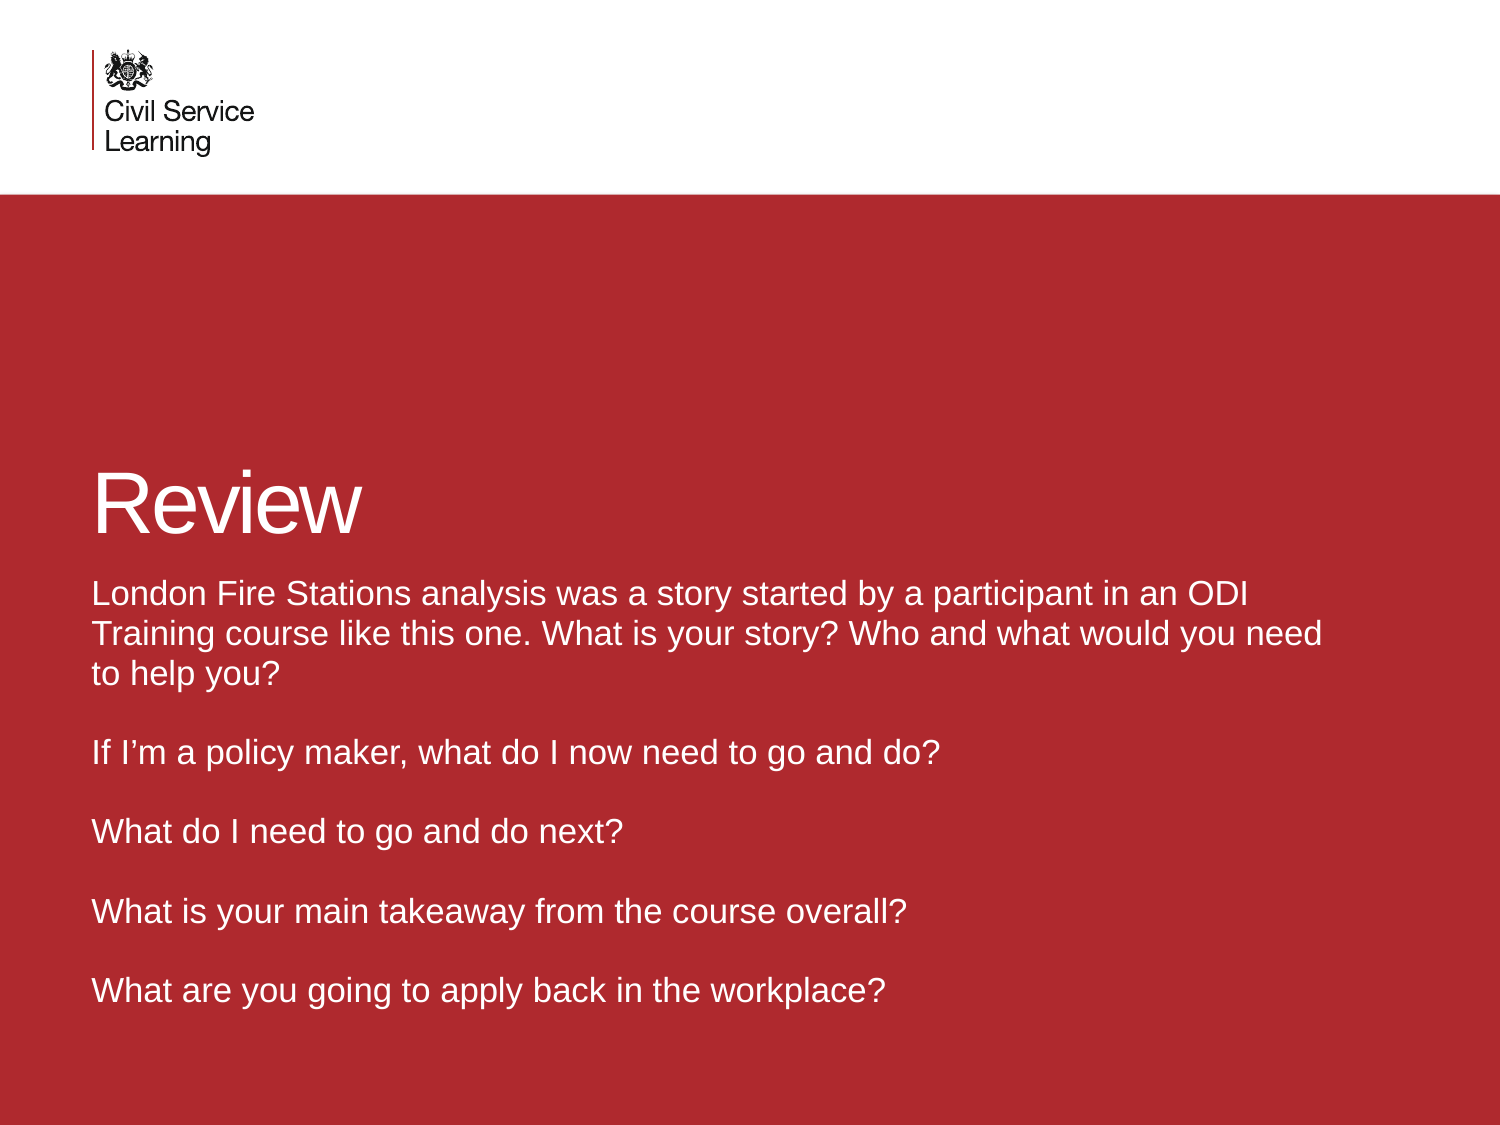

NOTE; CSL should be the only logo on the cover page
# Review
London Fire Stations analysis was a story started by a participant in an ODI Training course like this one. What is your story? Who and what would you need to help you?

If I’m a policy maker, what do I now need to go and do?

What do I need to go and do next?

What is your main takeaway from the course overall?

What are you going to apply back in the workplace?